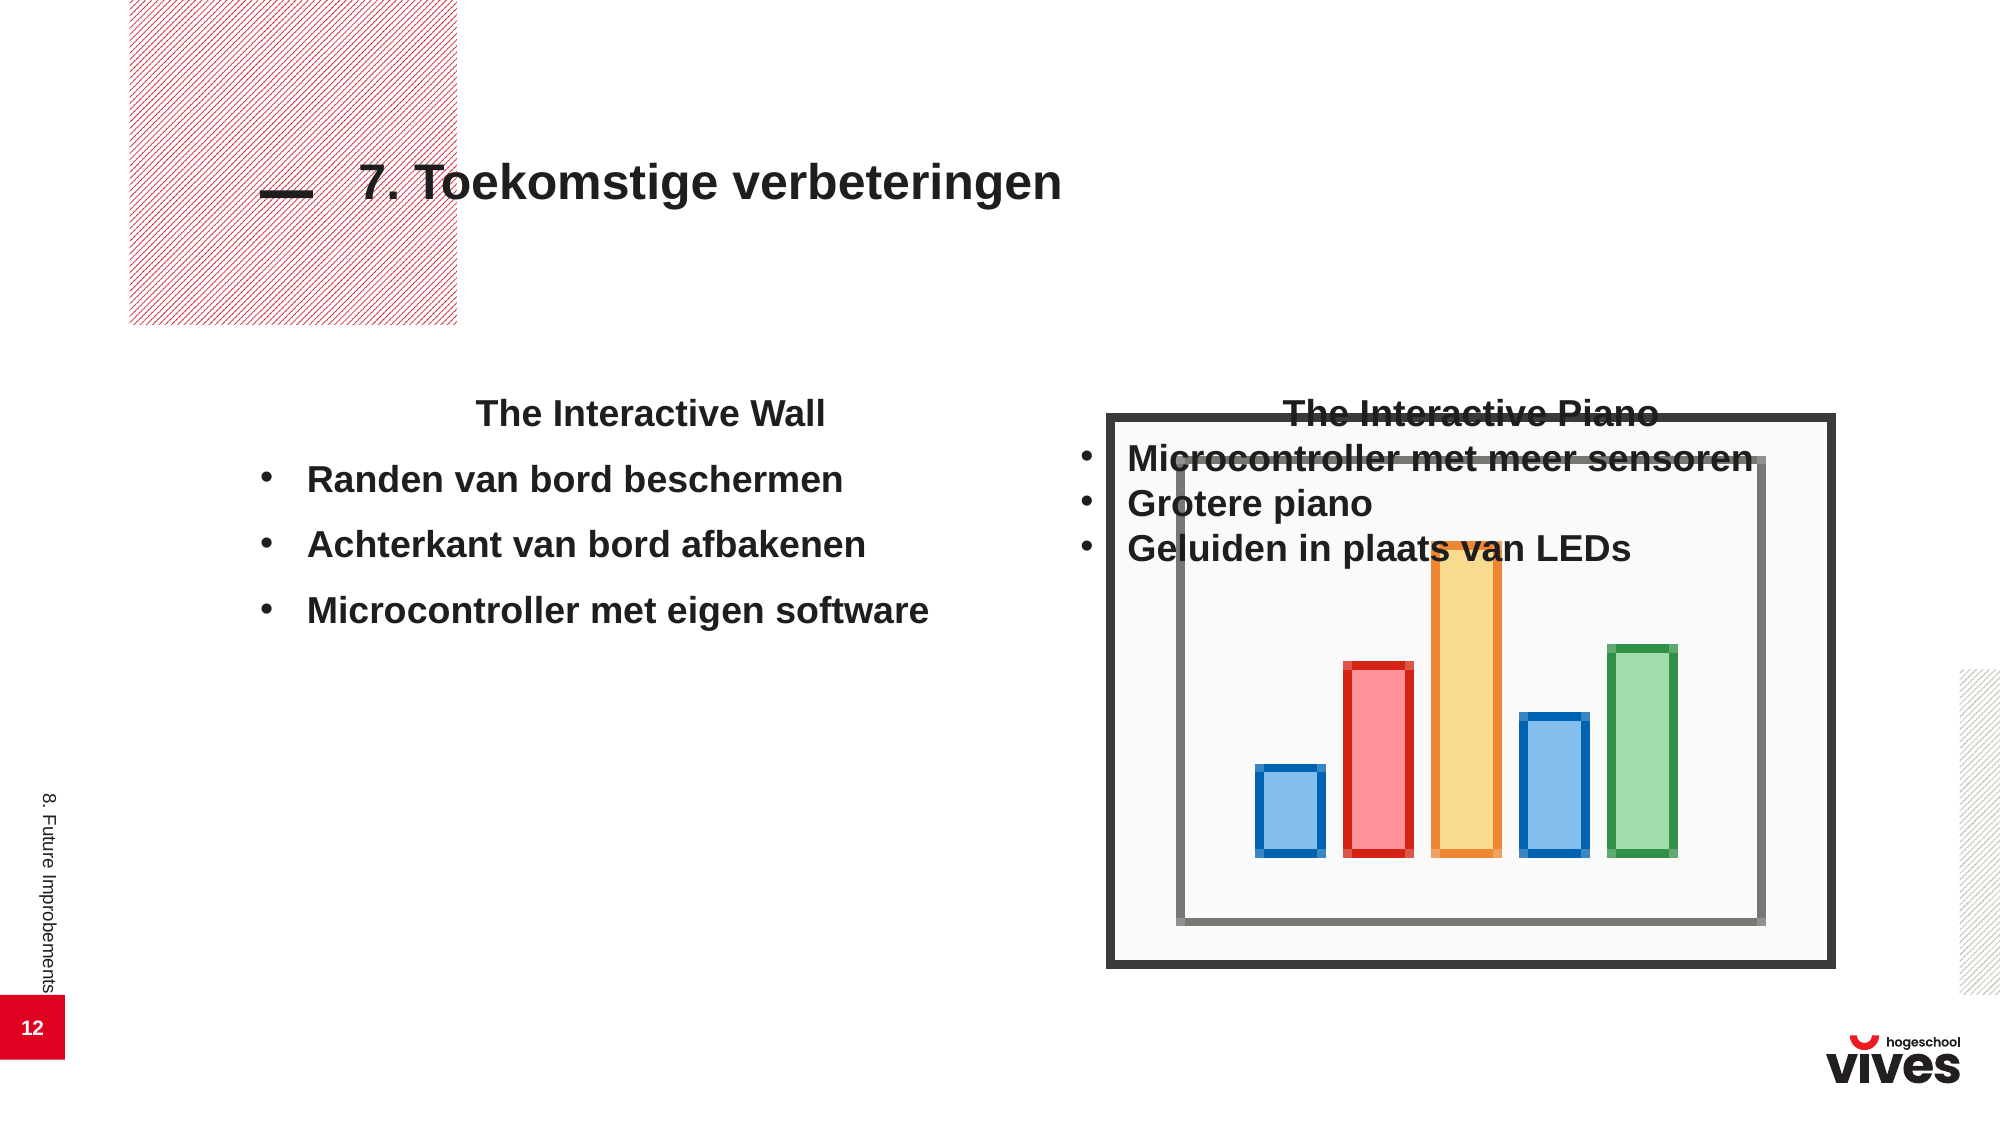

# 7. Toekomstige verbeteringen
The Interactive Piano
Microcontroller met meer sensoren
Grotere piano
Geluiden in plaats van LEDs
The Interactive Wall
Randen van bord beschermen
Achterkant van bord afbakenen
Microcontroller met eigen software

8. Future Improbements